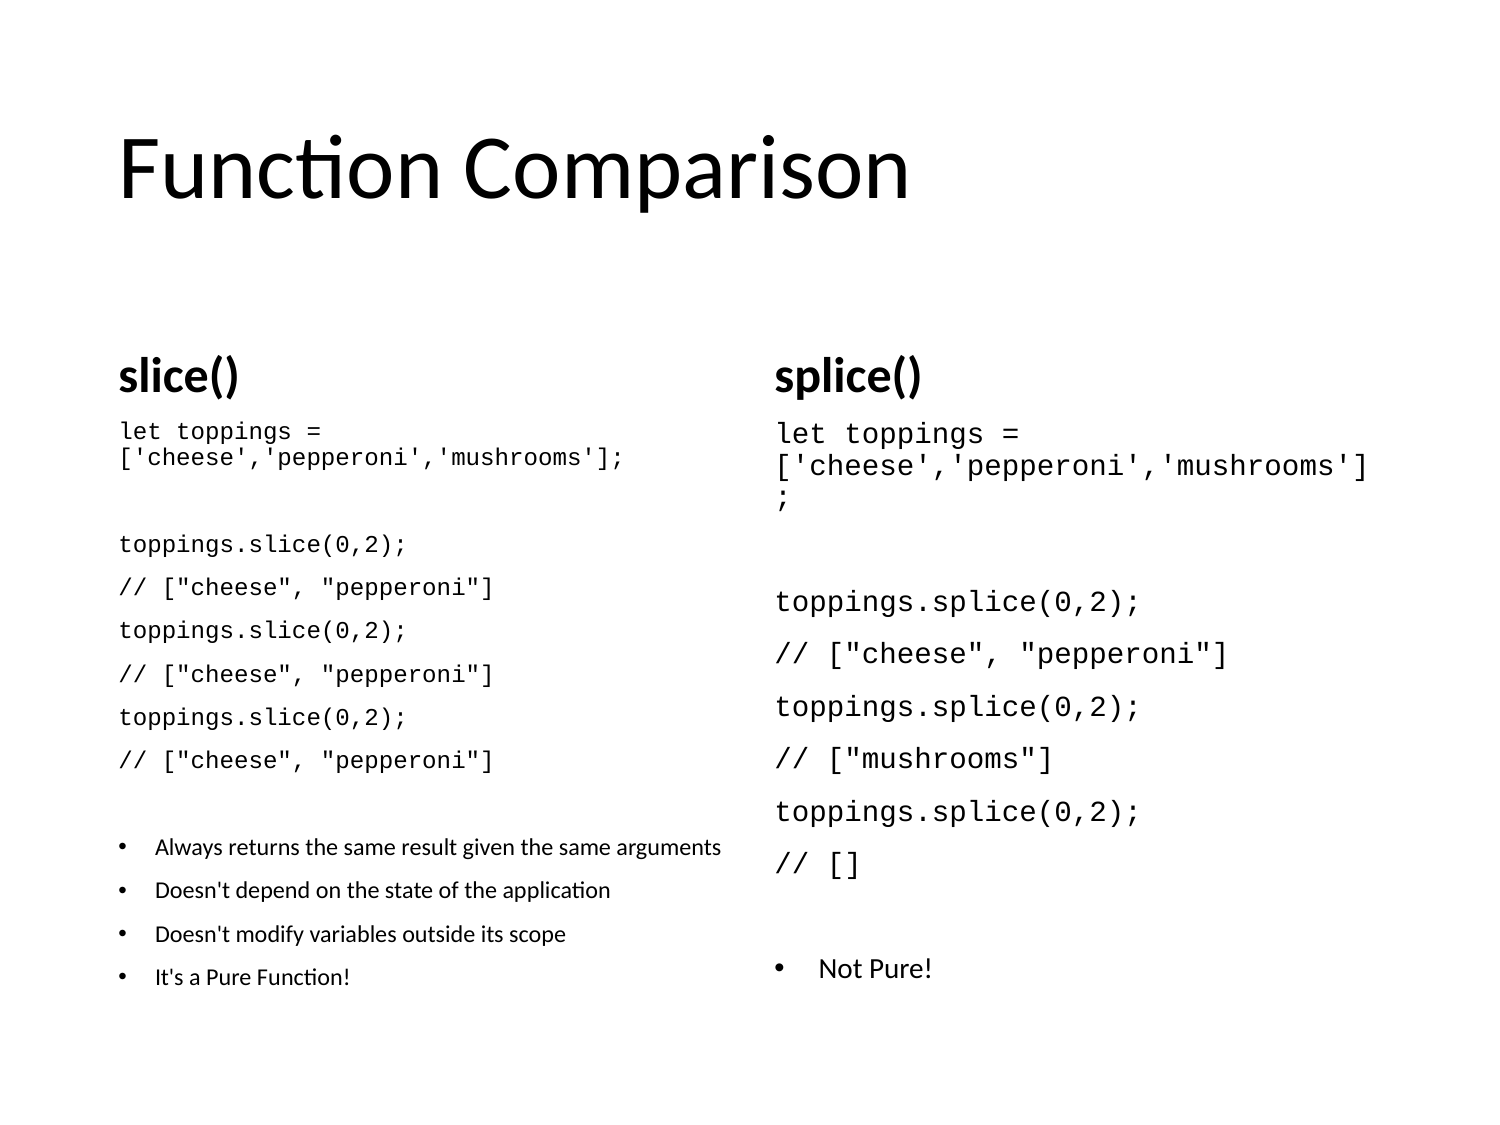

# Function Comparison
slice()
splice()
let toppings = ['cheese','pepperoni','mushrooms'];

toppings.slice(0,2);
// ["cheese", "pepperoni"]
toppings.slice(0,2);
// ["cheese", "pepperoni"]
toppings.slice(0,2);
// ["cheese", "pepperoni"]

Always returns the same result given the same arguments
Doesn't depend on the state of the application
Doesn't modify variables outside its scope
It's a Pure Function!
let toppings = ['cheese','pepperoni','mushrooms'];

toppings.splice(0,2);
// ["cheese", "pepperoni"]
toppings.splice(0,2);
// ["mushrooms"]
toppings.splice(0,2);
// []

Not Pure!